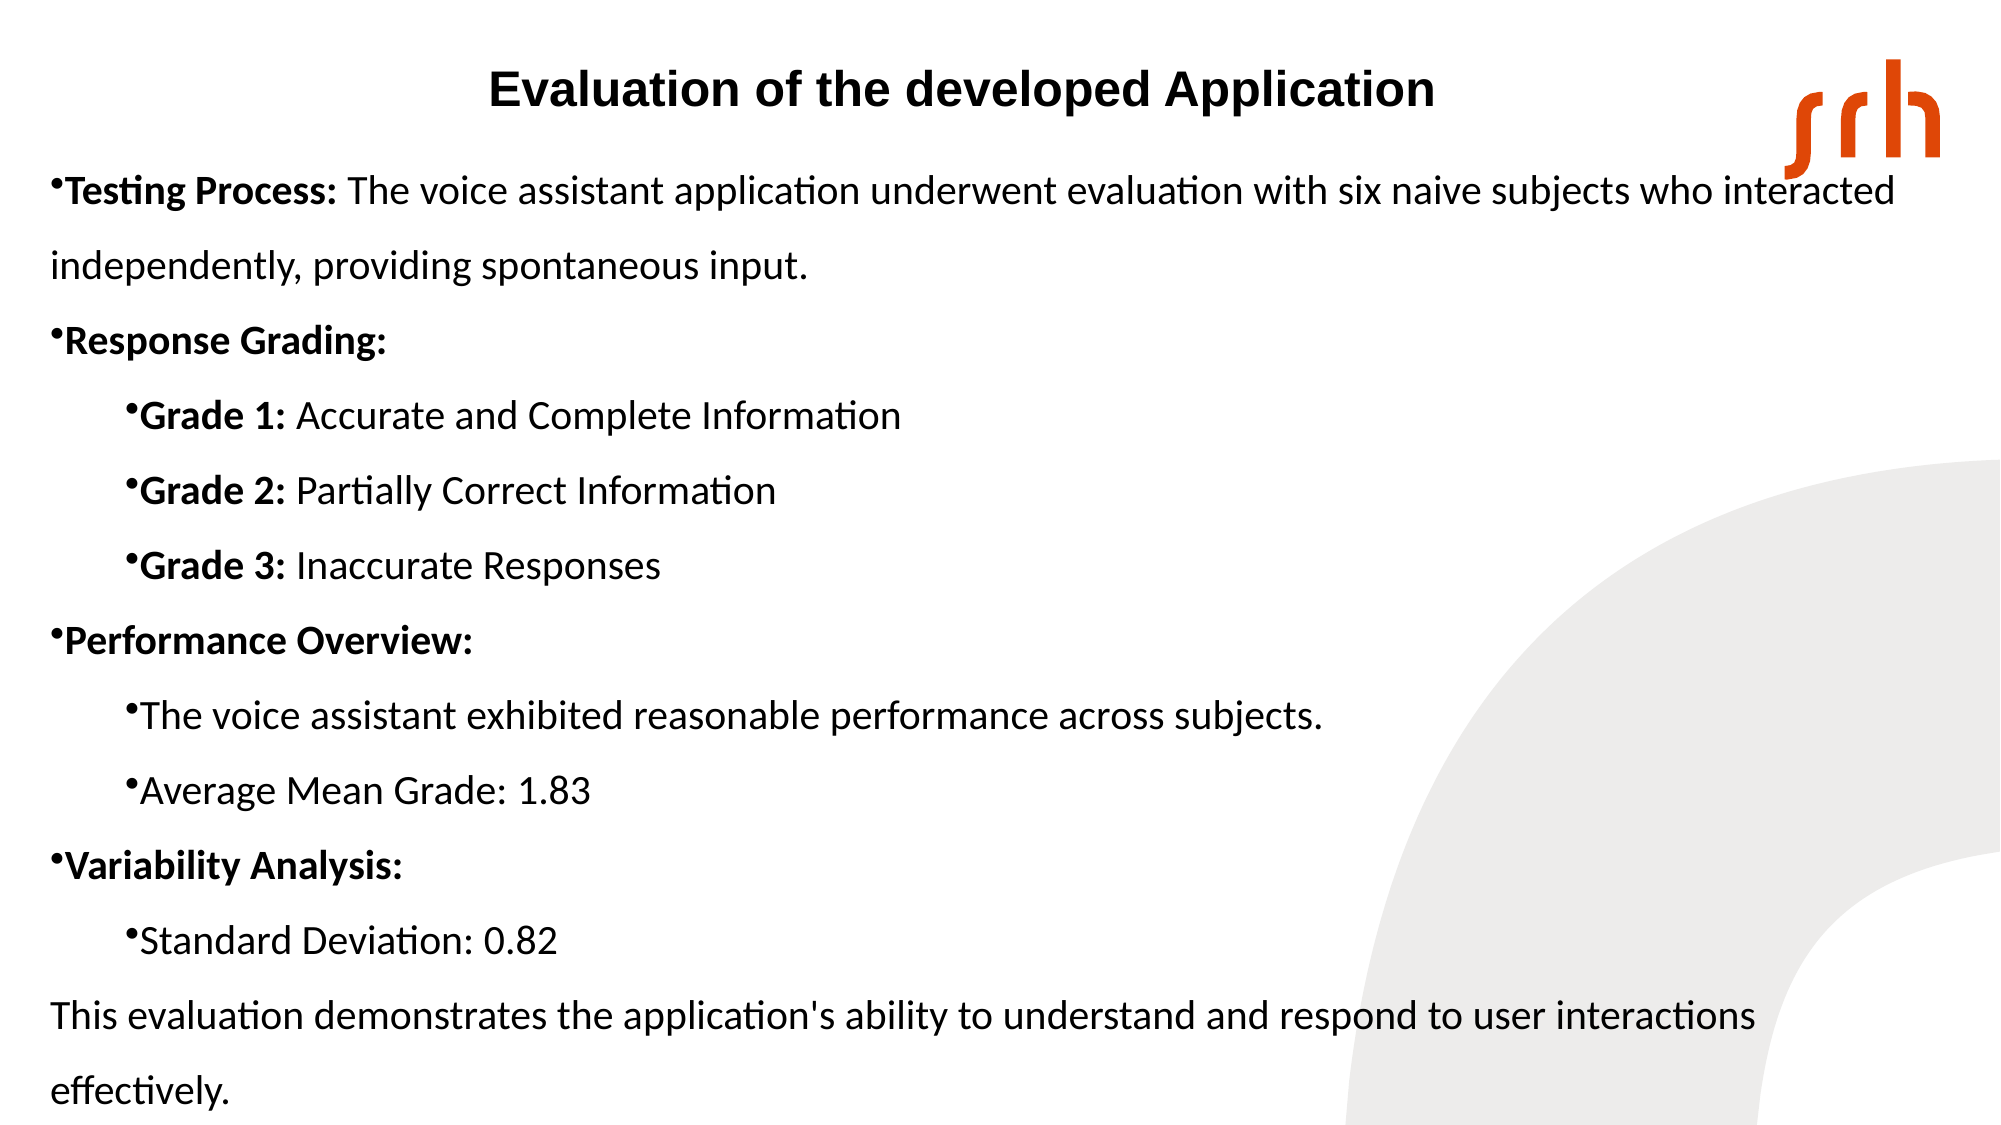

Evaluation of the developed Application

Testing Process: The voice assistant application underwent evaluation with six naive subjects who interacted independently, providing spontaneous input.
Response Grading:
Grade 1: Accurate and Complete Information
Grade 2: Partially Correct Information
Grade 3: Inaccurate Responses
Performance Overview:
The voice assistant exhibited reasonable performance across subjects.
Average Mean Grade: 1.83
Variability Analysis:
Standard Deviation: 0.82
This evaluation demonstrates the application's ability to understand and respond to user interactions effectively.